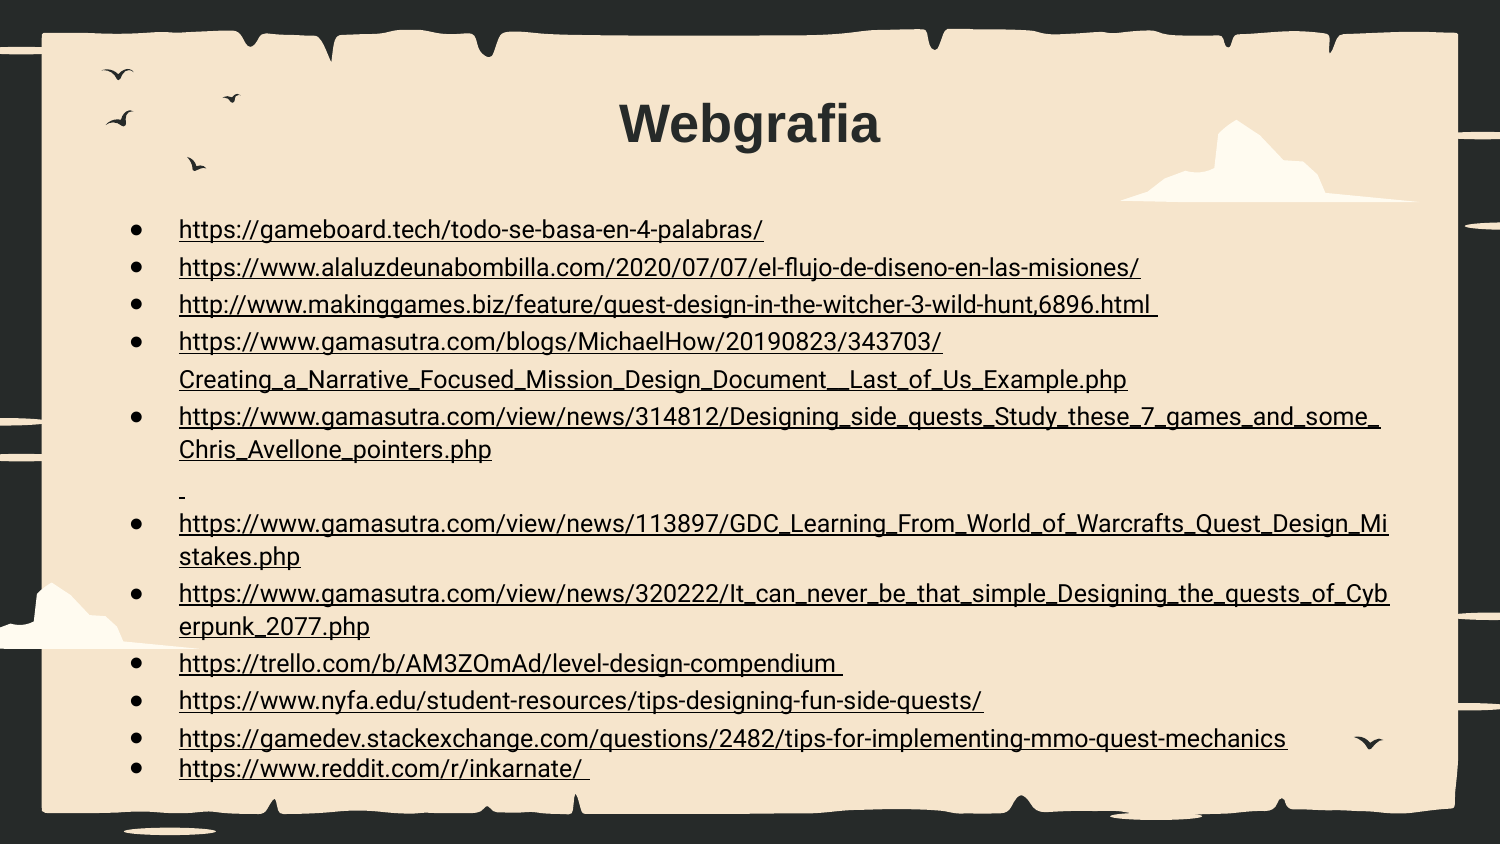

# Webgrafia

https://gameboard.tech/todo-se-basa-en-4-palabras/
https://www.alaluzdeunabombilla.com/2020/07/07/el-flujo-de-diseno-en-las-misiones/
http://www.makinggames.biz/feature/quest-design-in-the-witcher-3-wild-hunt,6896.html
https://www.gamasutra.com/blogs/MichaelHow/20190823/343703/Creating_a_Narrative_Focused_Mission_Design_Document__Last_of_Us_Example.php
https://www.gamasutra.com/view/news/314812/Designing_side_quests_Study_these_7_games_and_some_Chris_Avellone_pointers.php
https://www.gamasutra.com/view/news/113897/GDC_Learning_From_World_of_Warcrafts_Quest_Design_Mistakes.php
https://www.gamasutra.com/view/news/320222/It_can_never_be_that_simple_Designing_the_quests_of_Cyberpunk_2077.php
https://trello.com/b/AM3ZOmAd/level-design-compendium
https://www.nyfa.edu/student-resources/tips-designing-fun-side-quests/
https://gamedev.stackexchange.com/questions/2482/tips-for-implementing-mmo-quest-mechanics
https://www.reddit.com/r/inkarnate/